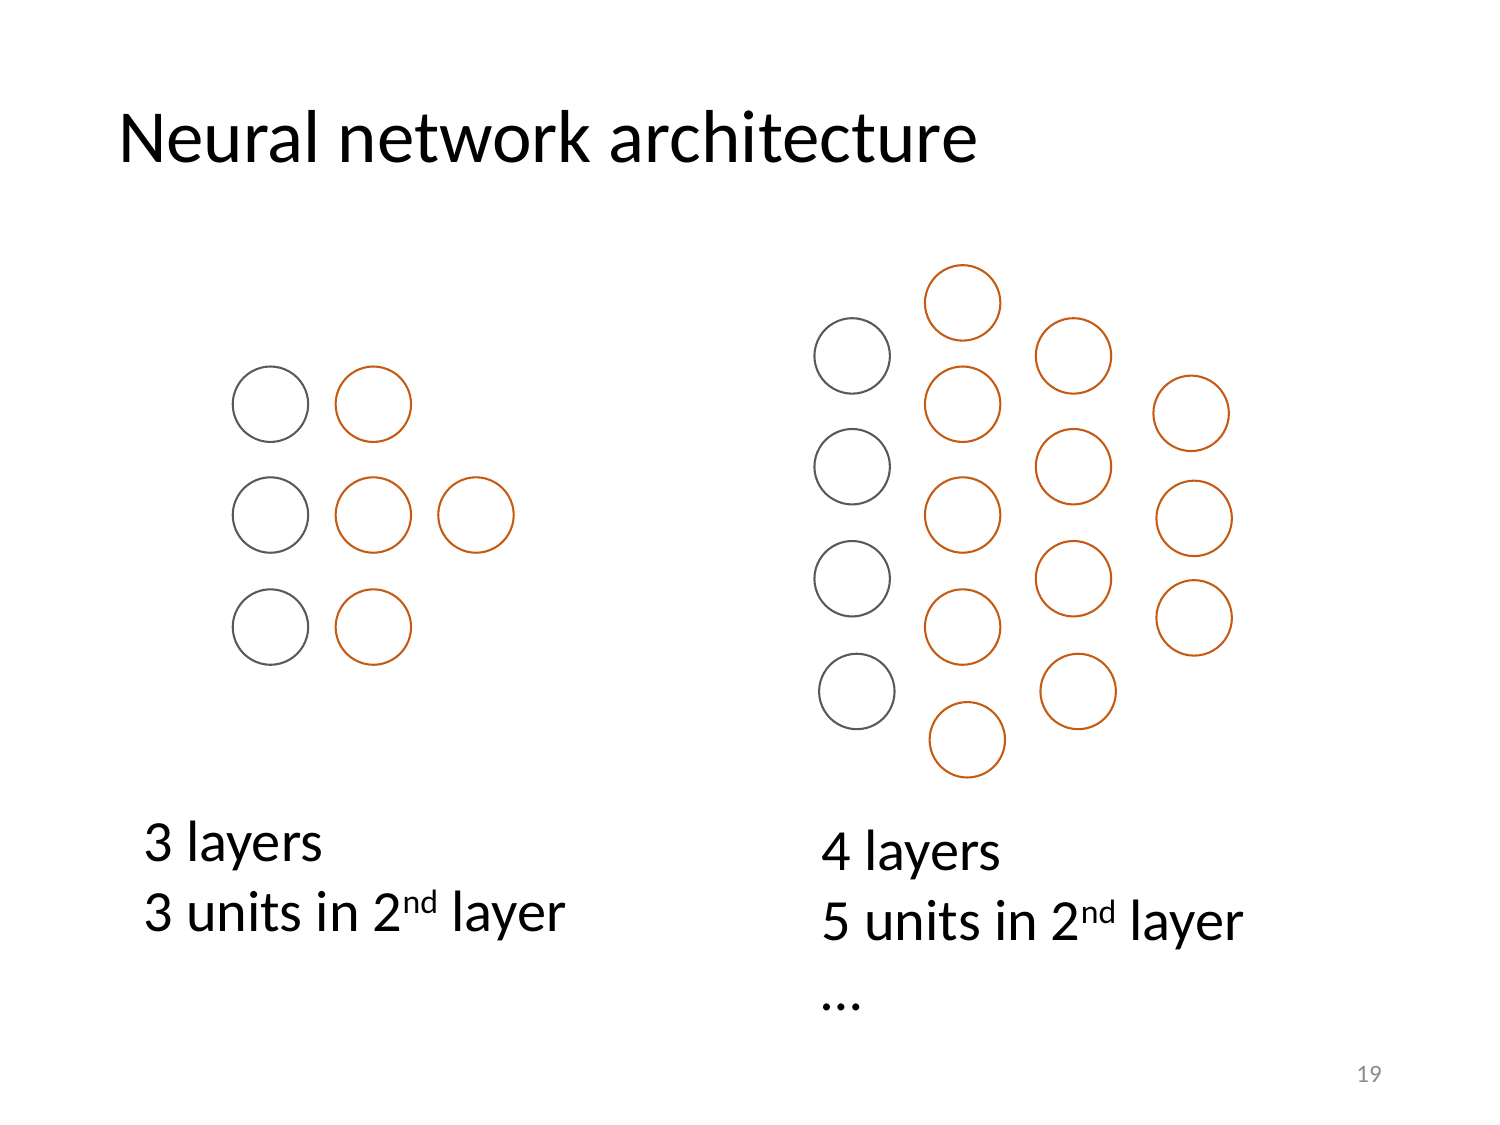

# Neural network architecture

3 layers
3 units in 2nd layer
4 layers
5 units in 2nd layer
…
19